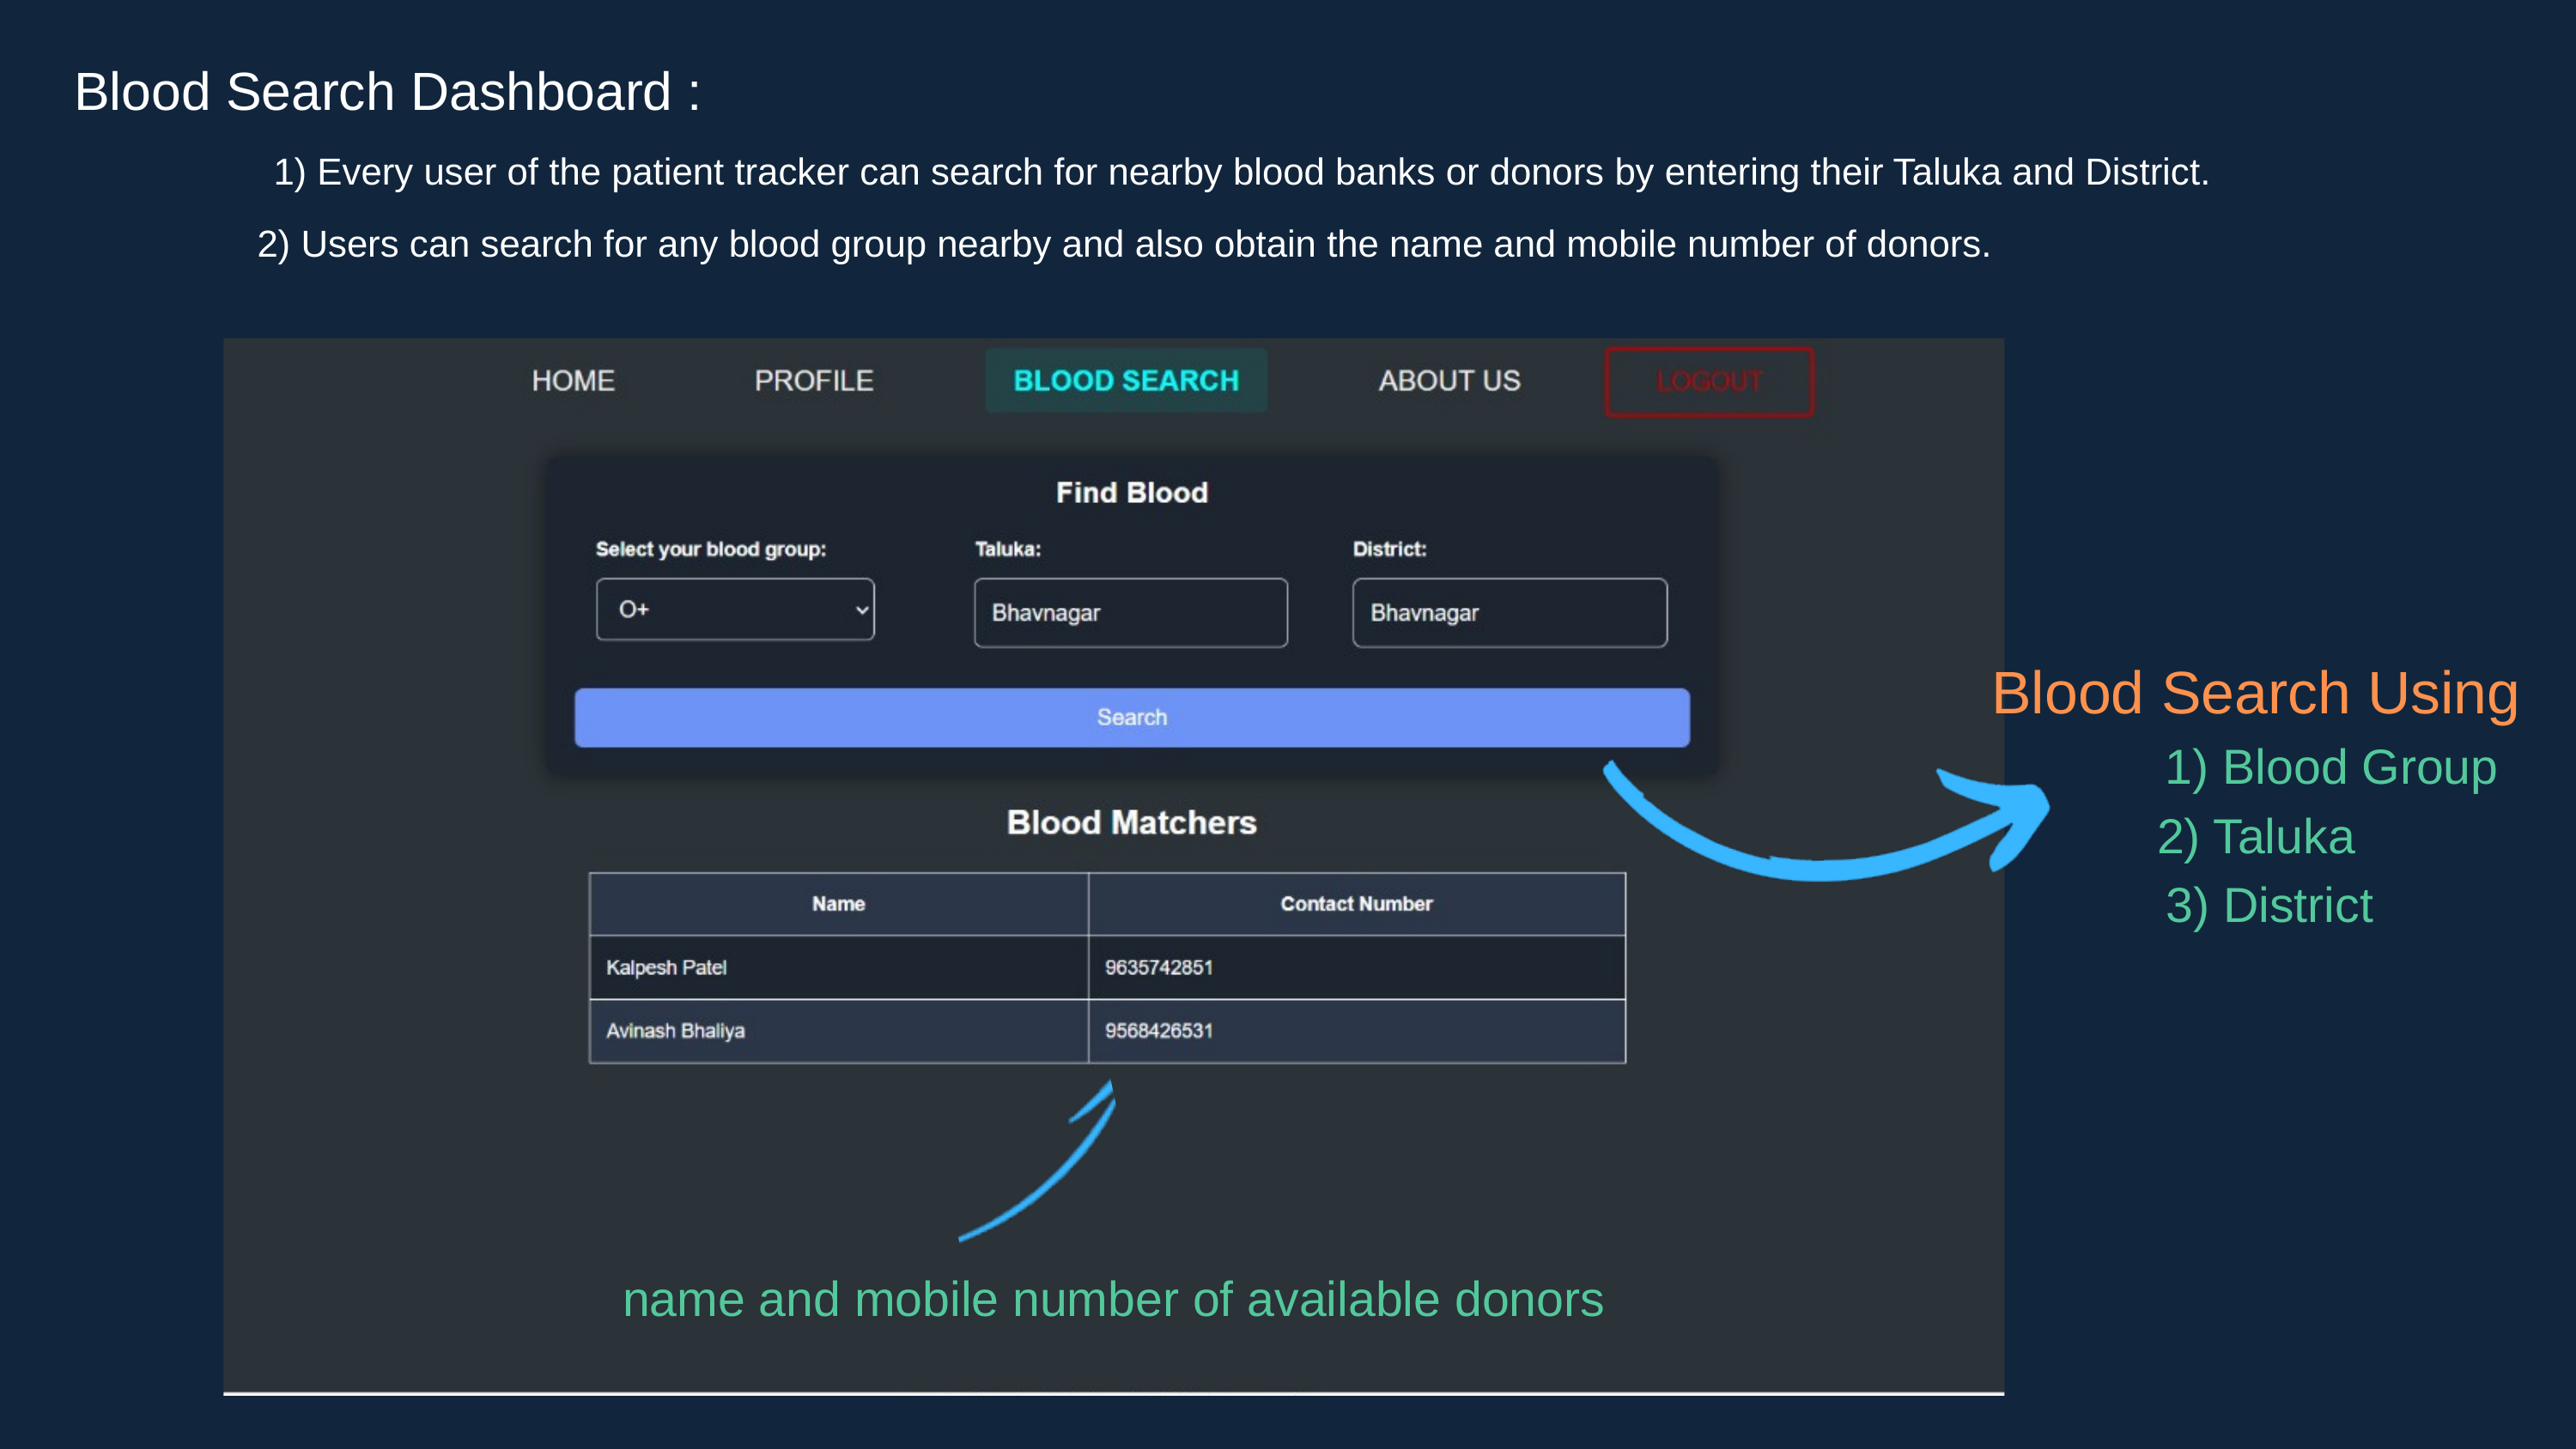

Blood Search Dashboard :
1) Every user of the patient tracker can search for nearby blood banks or donors by entering their Taluka and District.
2) Users can search for any blood group nearby and also obtain the name and mobile number of donors.

Blood Search Using
            1) Blood Group
2) Taluka
  3) District

name and mobile number of available donors